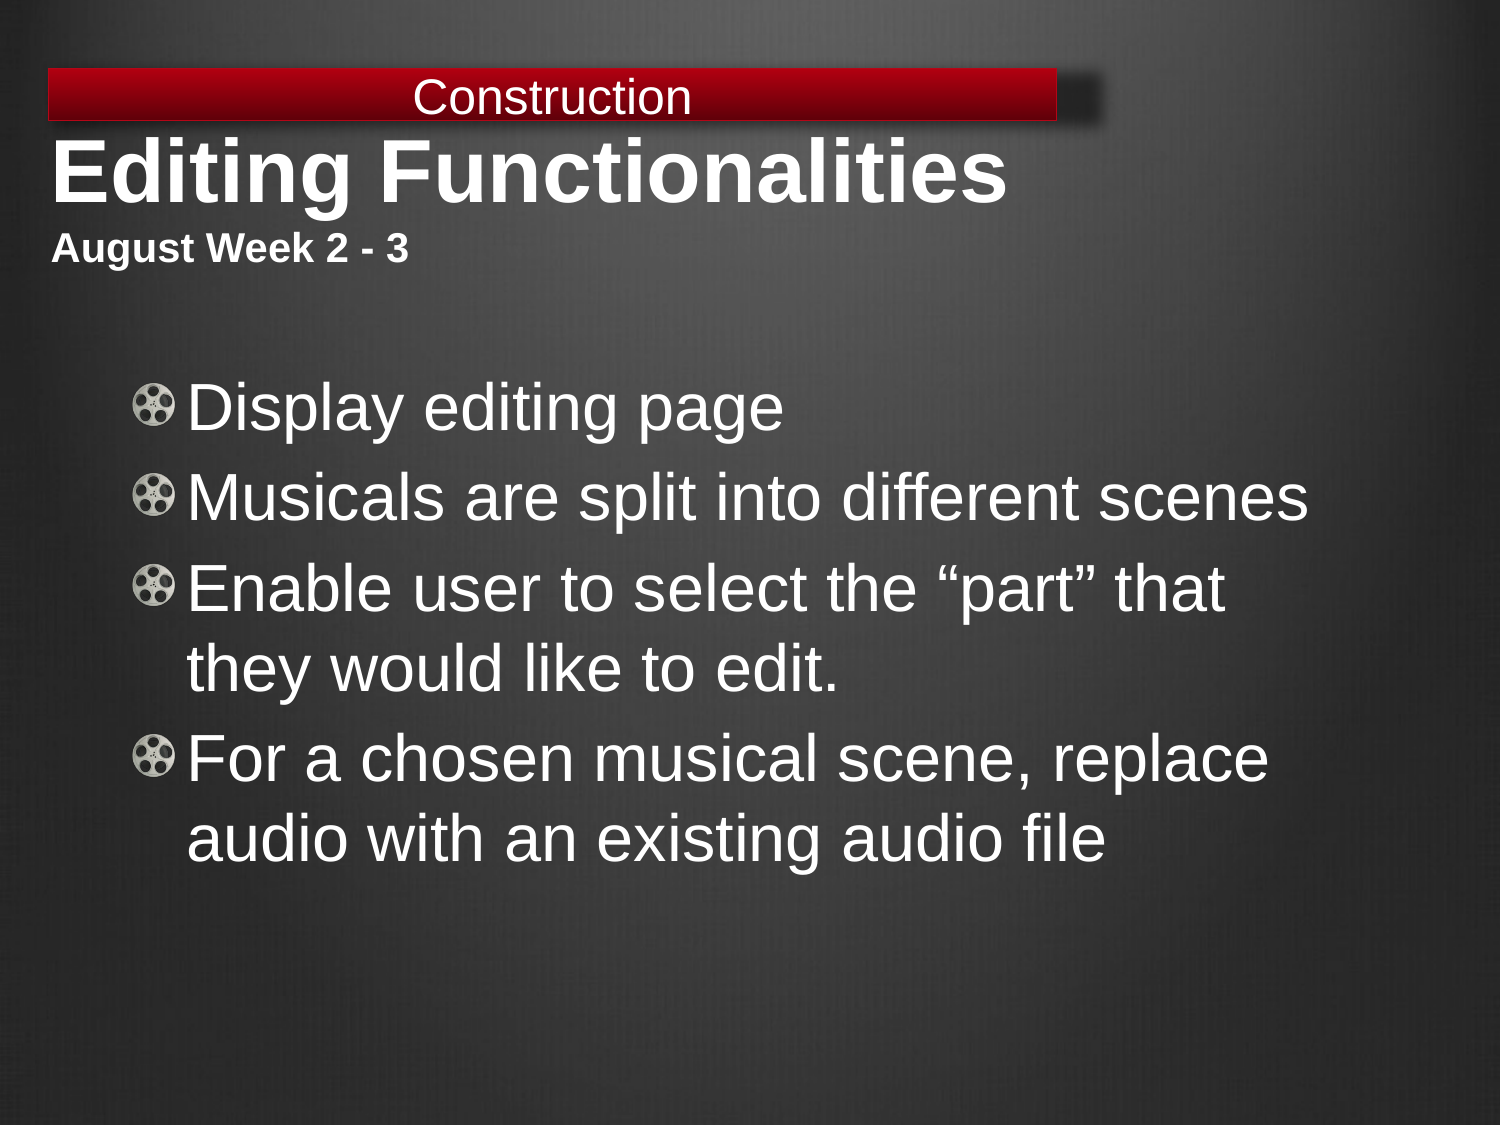

Construction
# Editing Functionalities August Week 2 - 3
Display editing page
Musicals are split into different scenes
Enable user to select the “part” that they would like to edit.
For a chosen musical scene, replace audio with an existing audio file